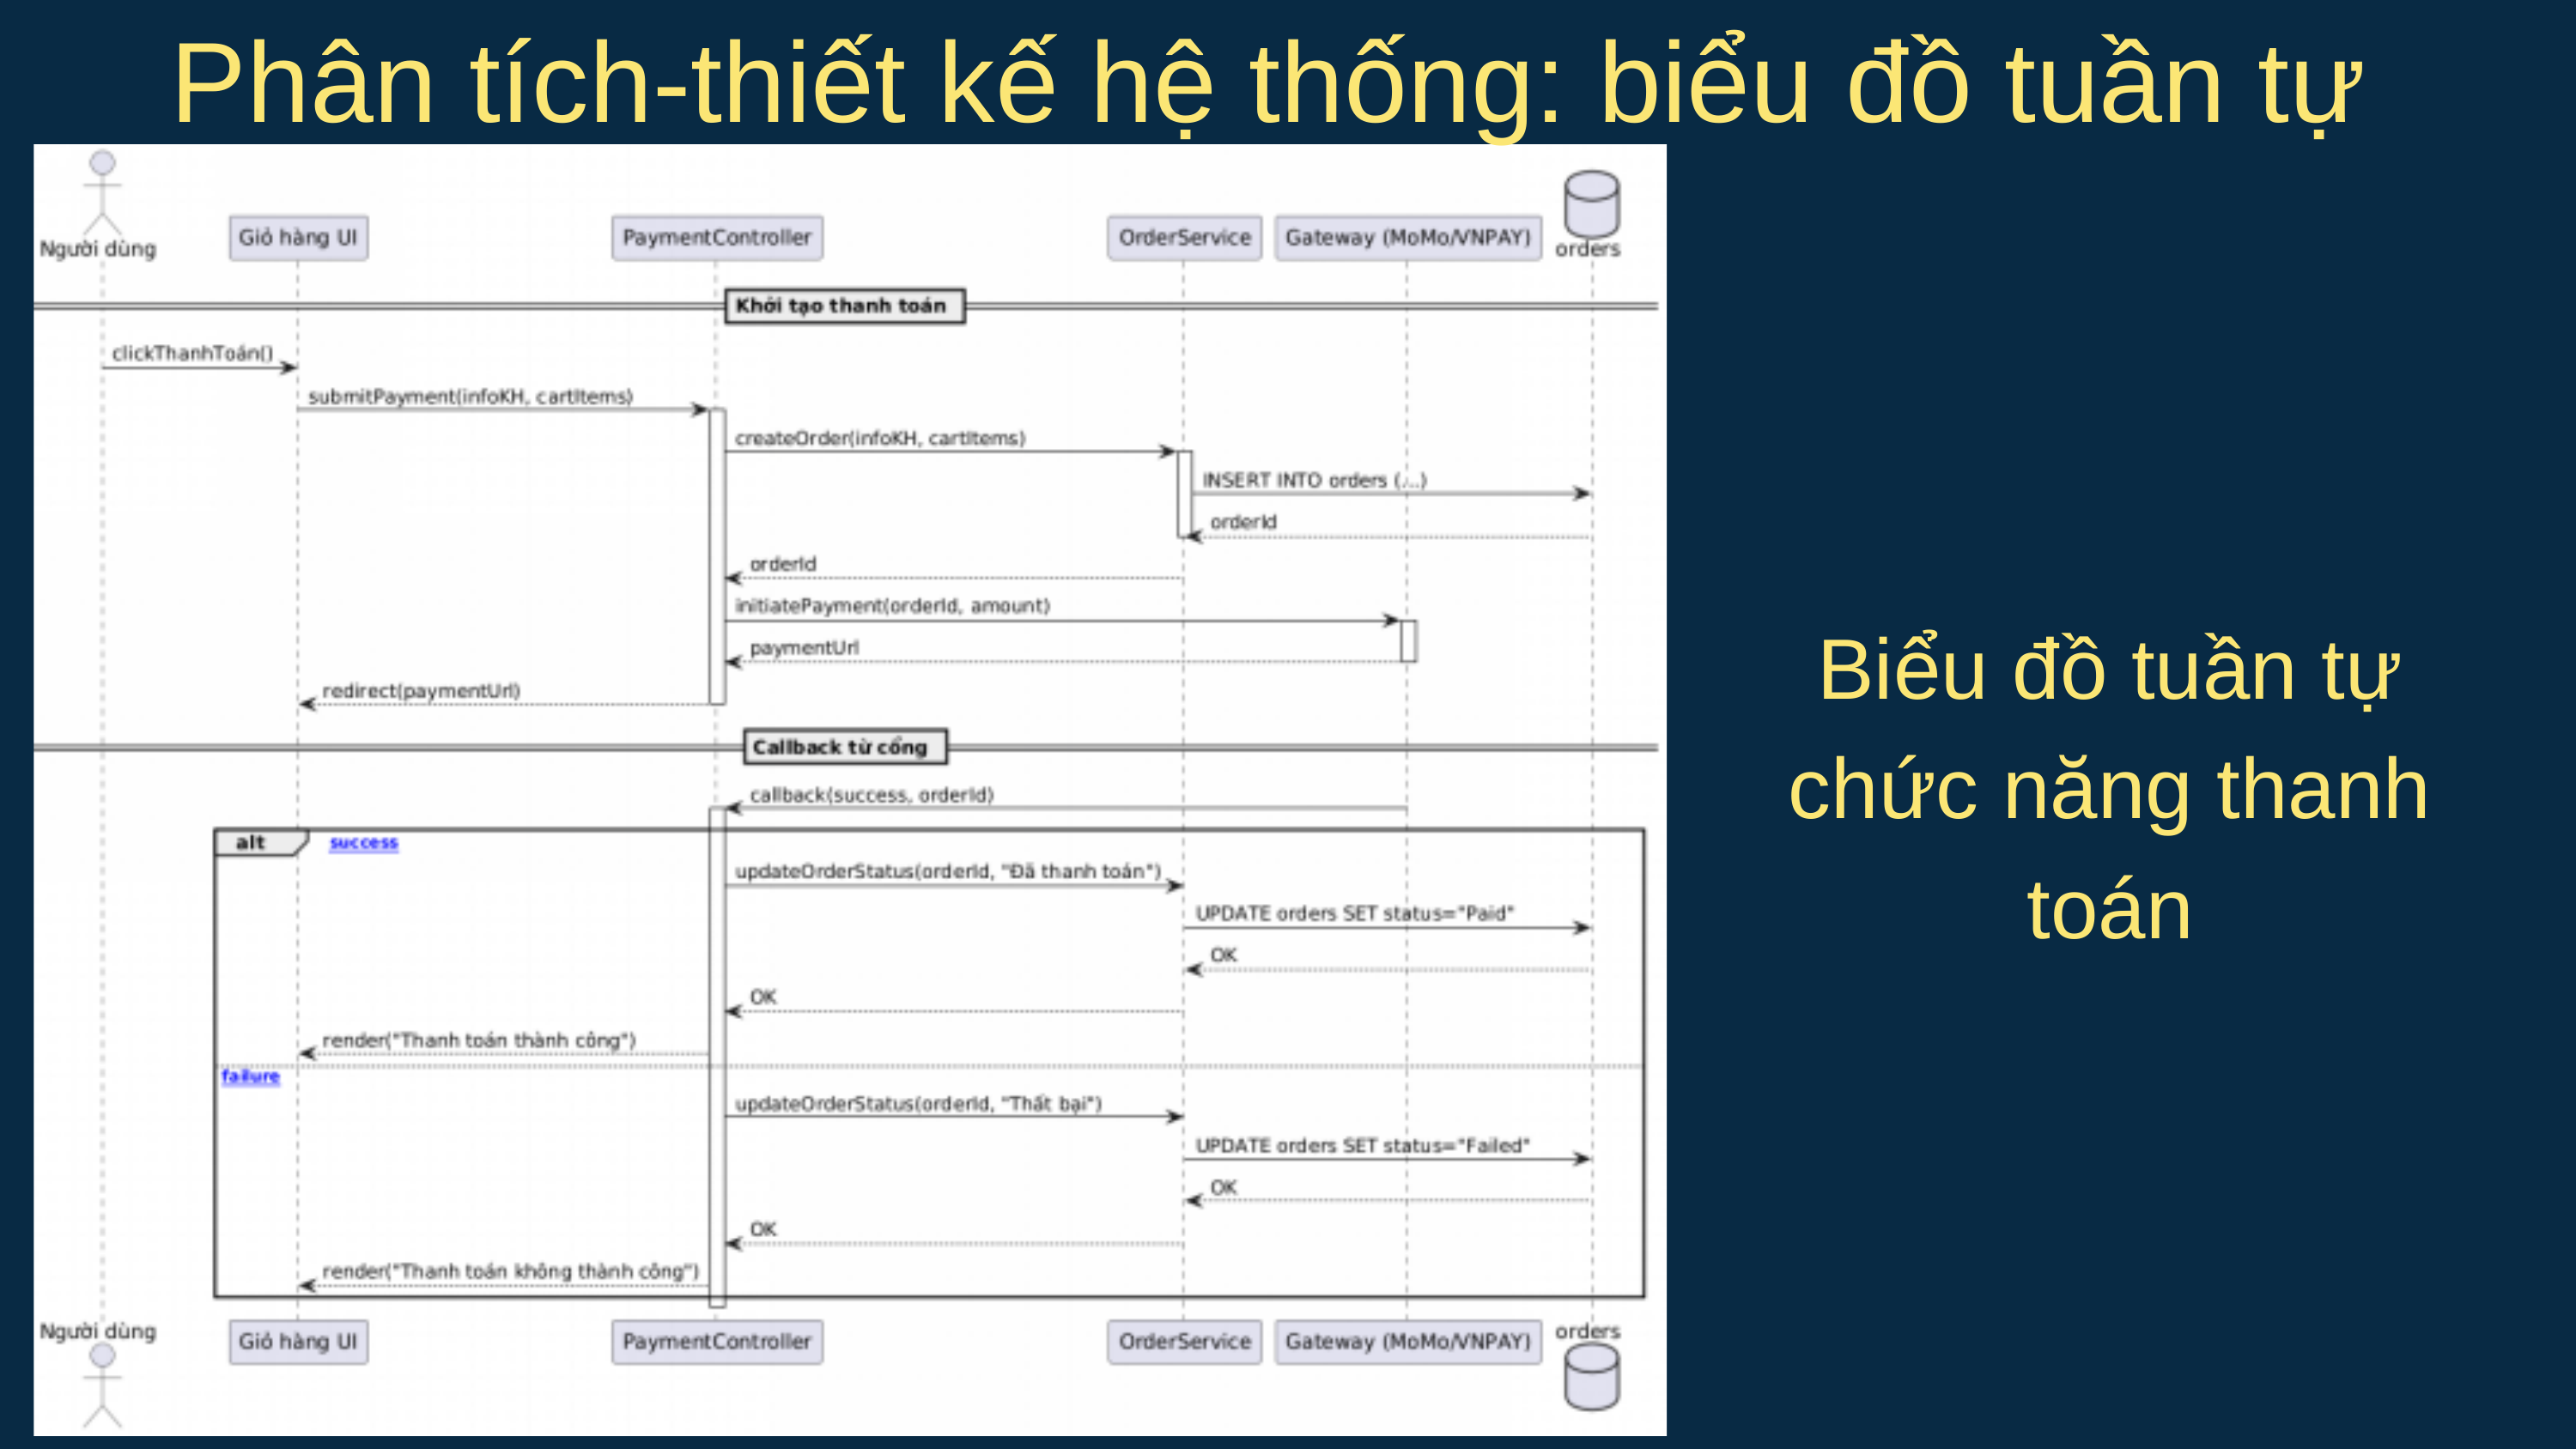

Phân tích-thiết kế hệ thống: biểu đồ tuần tự

Biểu đồ tuần tự chức năng thanh toán